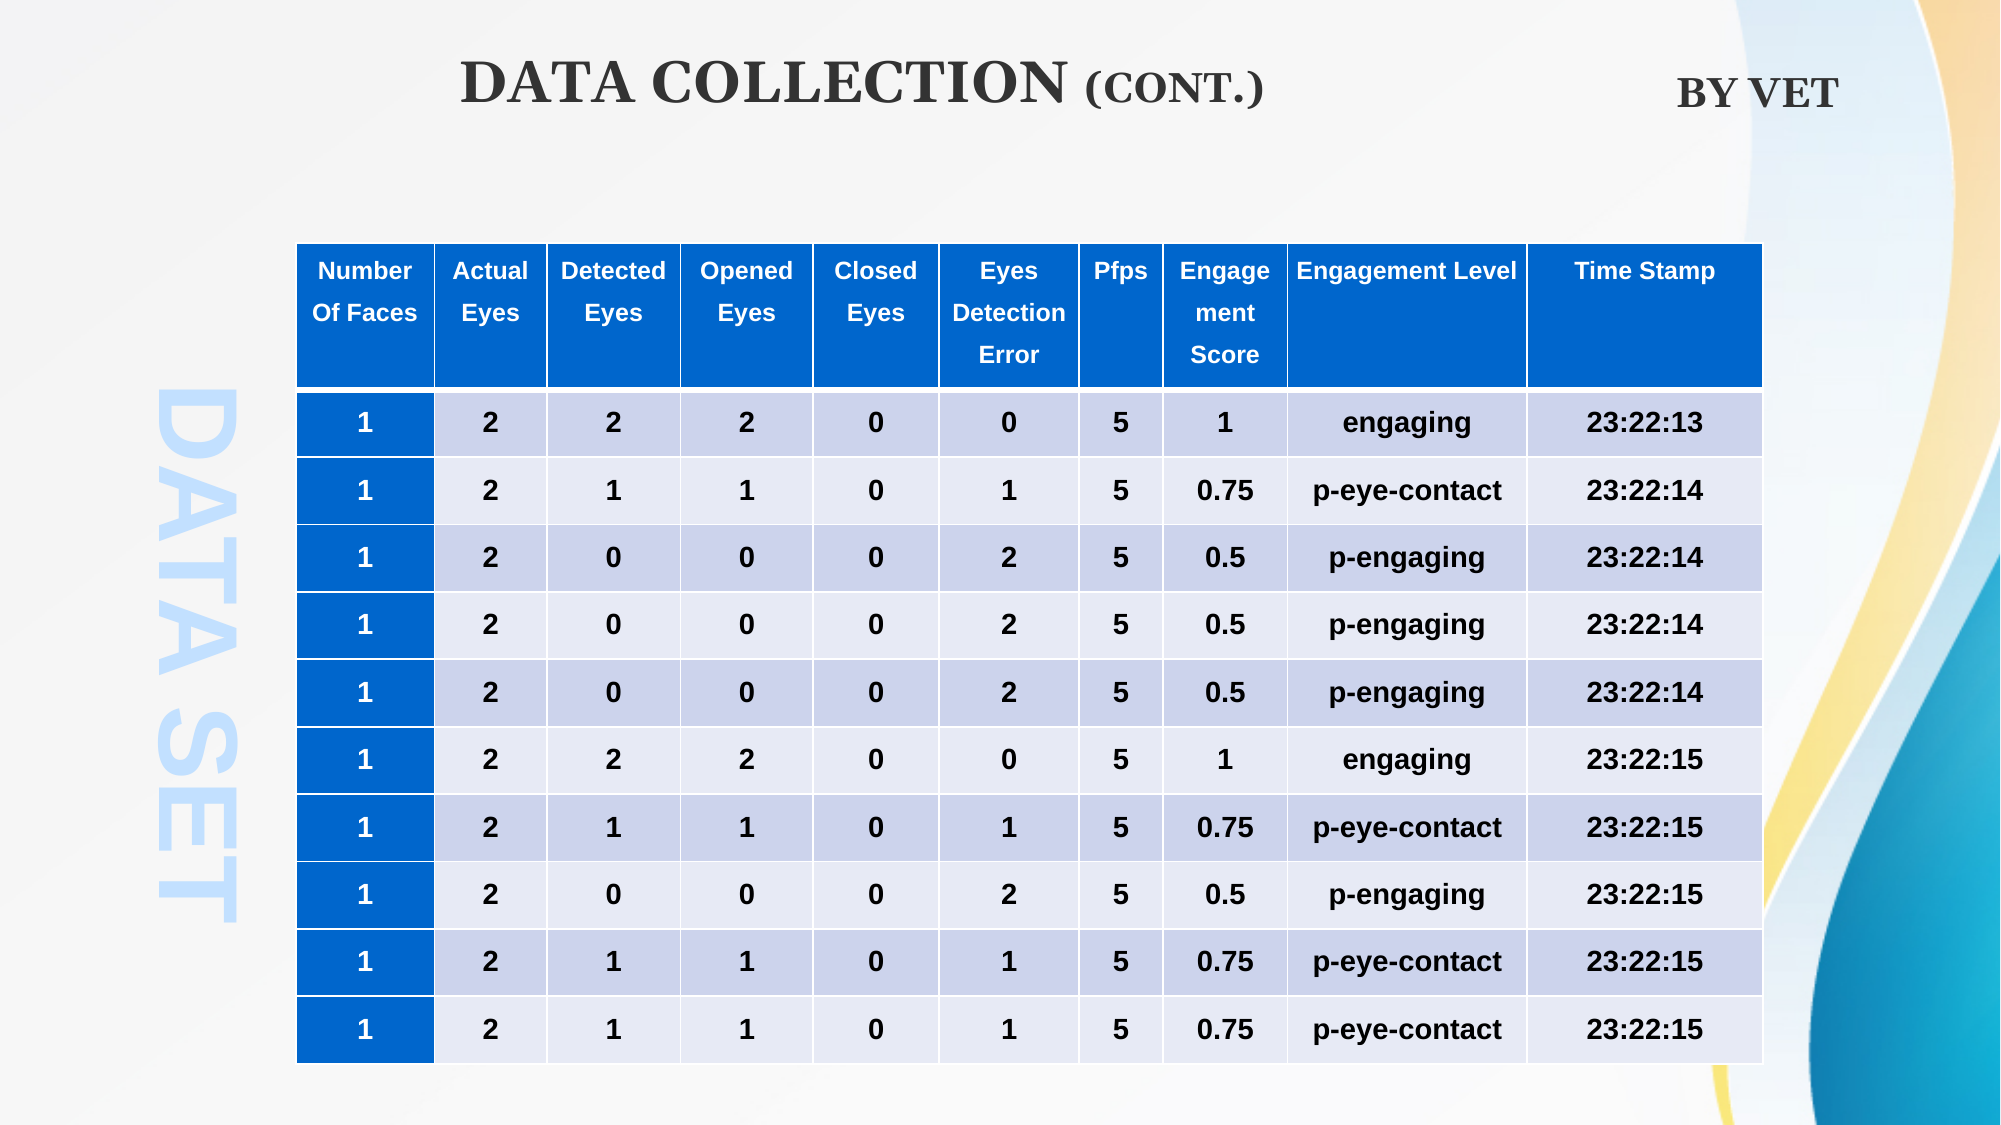

DATA COLLECTION (CONT.)
BY VET
| Number Of Faces | Actual Eyes | Detected Eyes | Opened Eyes | Closed Eyes | Eyes Detection Error | Pfps | Engagement Score | Engagement Level | Time Stamp |
| --- | --- | --- | --- | --- | --- | --- | --- | --- | --- |
| 1 | 2 | 2 | 2 | 0 | 0 | 5 | 1 | engaging | 23:22:13 |
| 1 | 2 | 1 | 1 | 0 | 1 | 5 | 0.75 | p-eye-contact | 23:22:14 |
| 1 | 2 | 0 | 0 | 0 | 2 | 5 | 0.5 | p-engaging | 23:22:14 |
| 1 | 2 | 0 | 0 | 0 | 2 | 5 | 0.5 | p-engaging | 23:22:14 |
| 1 | 2 | 0 | 0 | 0 | 2 | 5 | 0.5 | p-engaging | 23:22:14 |
| 1 | 2 | 2 | 2 | 0 | 0 | 5 | 1 | engaging | 23:22:15 |
| 1 | 2 | 1 | 1 | 0 | 1 | 5 | 0.75 | p-eye-contact | 23:22:15 |
| 1 | 2 | 0 | 0 | 0 | 2 | 5 | 0.5 | p-engaging | 23:22:15 |
| 1 | 2 | 1 | 1 | 0 | 1 | 5 | 0.75 | p-eye-contact | 23:22:15 |
| 1 | 2 | 1 | 1 | 0 | 1 | 5 | 0.75 | p-eye-contact | 23:22:15 |
DATA SET